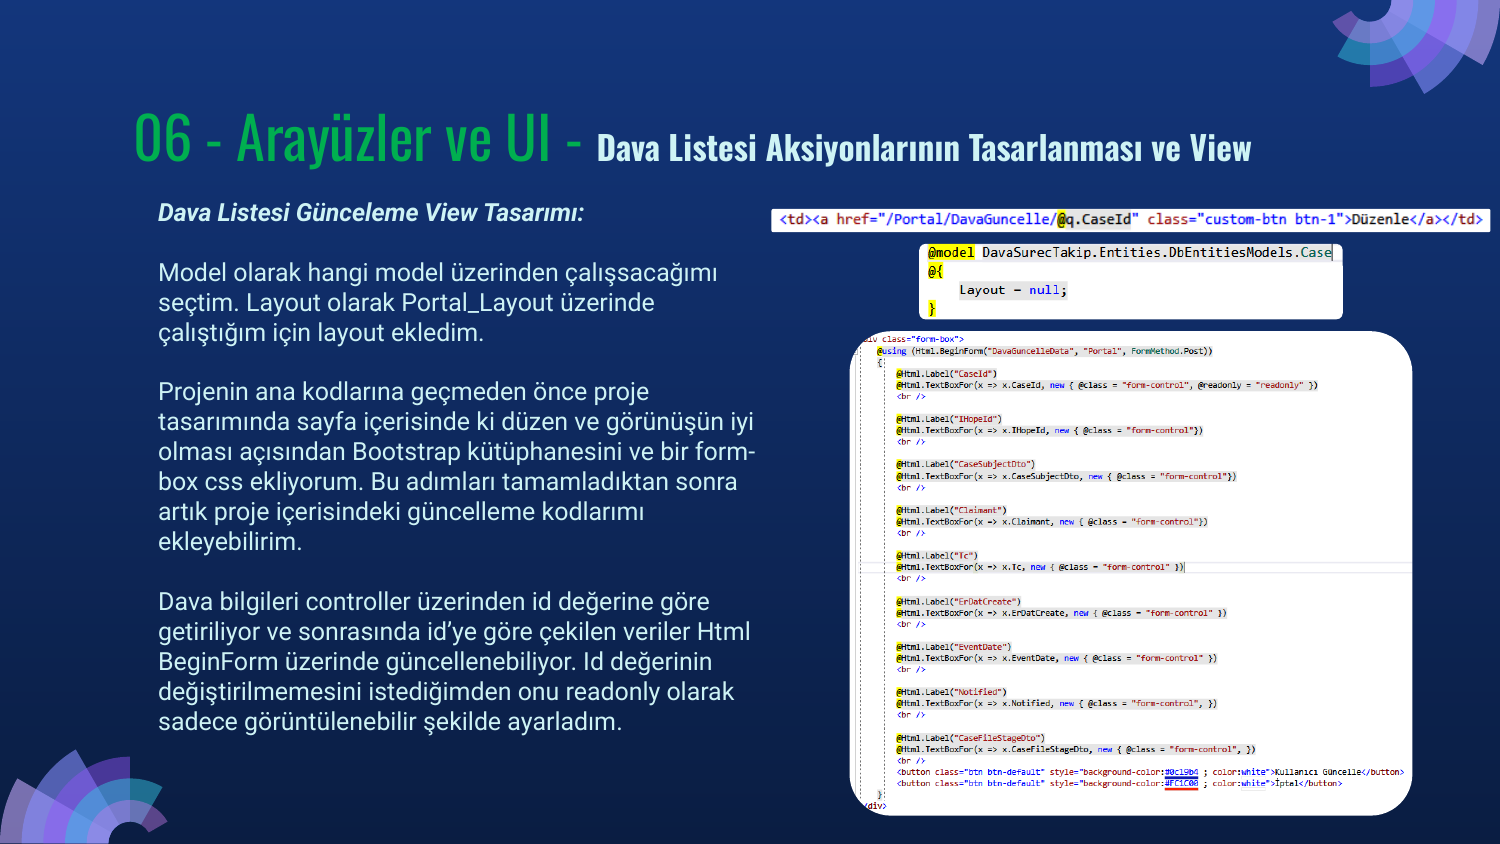

06 - Arayüzler ve UI - Dava Listesi Aksiyonlarının Tasarlanması ve View
# Dava Listesi Günceleme View Tasarımı:

Model olarak hangi model üzerinden çalışsacağımı seçtim. Layout olarak Portal_Layout üzerinde çalıştığım için layout ekledim.

Projenin ana kodlarına geçmeden önce proje tasarımında sayfa içerisinde ki düzen ve görünüşün iyi olması açısından Bootstrap kütüphanesini ve bir form-box css ekliyorum. Bu adımları tamamladıktan sonra artık proje içerisindeki güncelleme kodlarımı ekleyebilirim.

Dava bilgileri controller üzerinden id değerine göre getiriliyor ve sonrasında id’ye göre çekilen veriler Html BeginForm üzerinde güncellenebiliyor. Id değerinin değiştirilmemesini istediğimden onu readonly olarak sadece görüntülenebilir şekilde ayarladım.